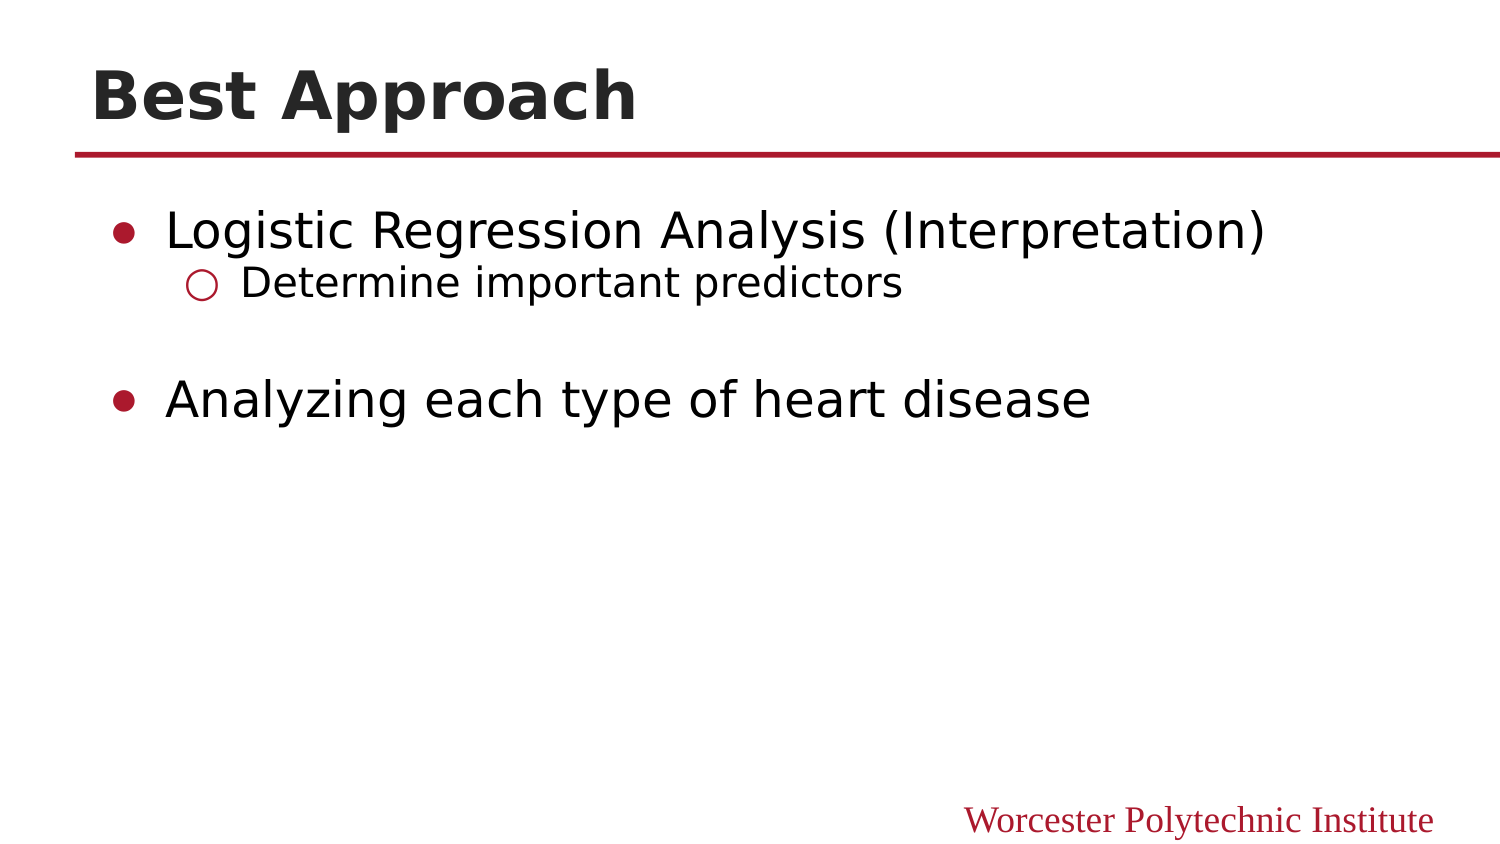

# Best Approach
Logistic Regression Analysis (Interpretation)
Determine important predictors

Analyzing each type of heart disease